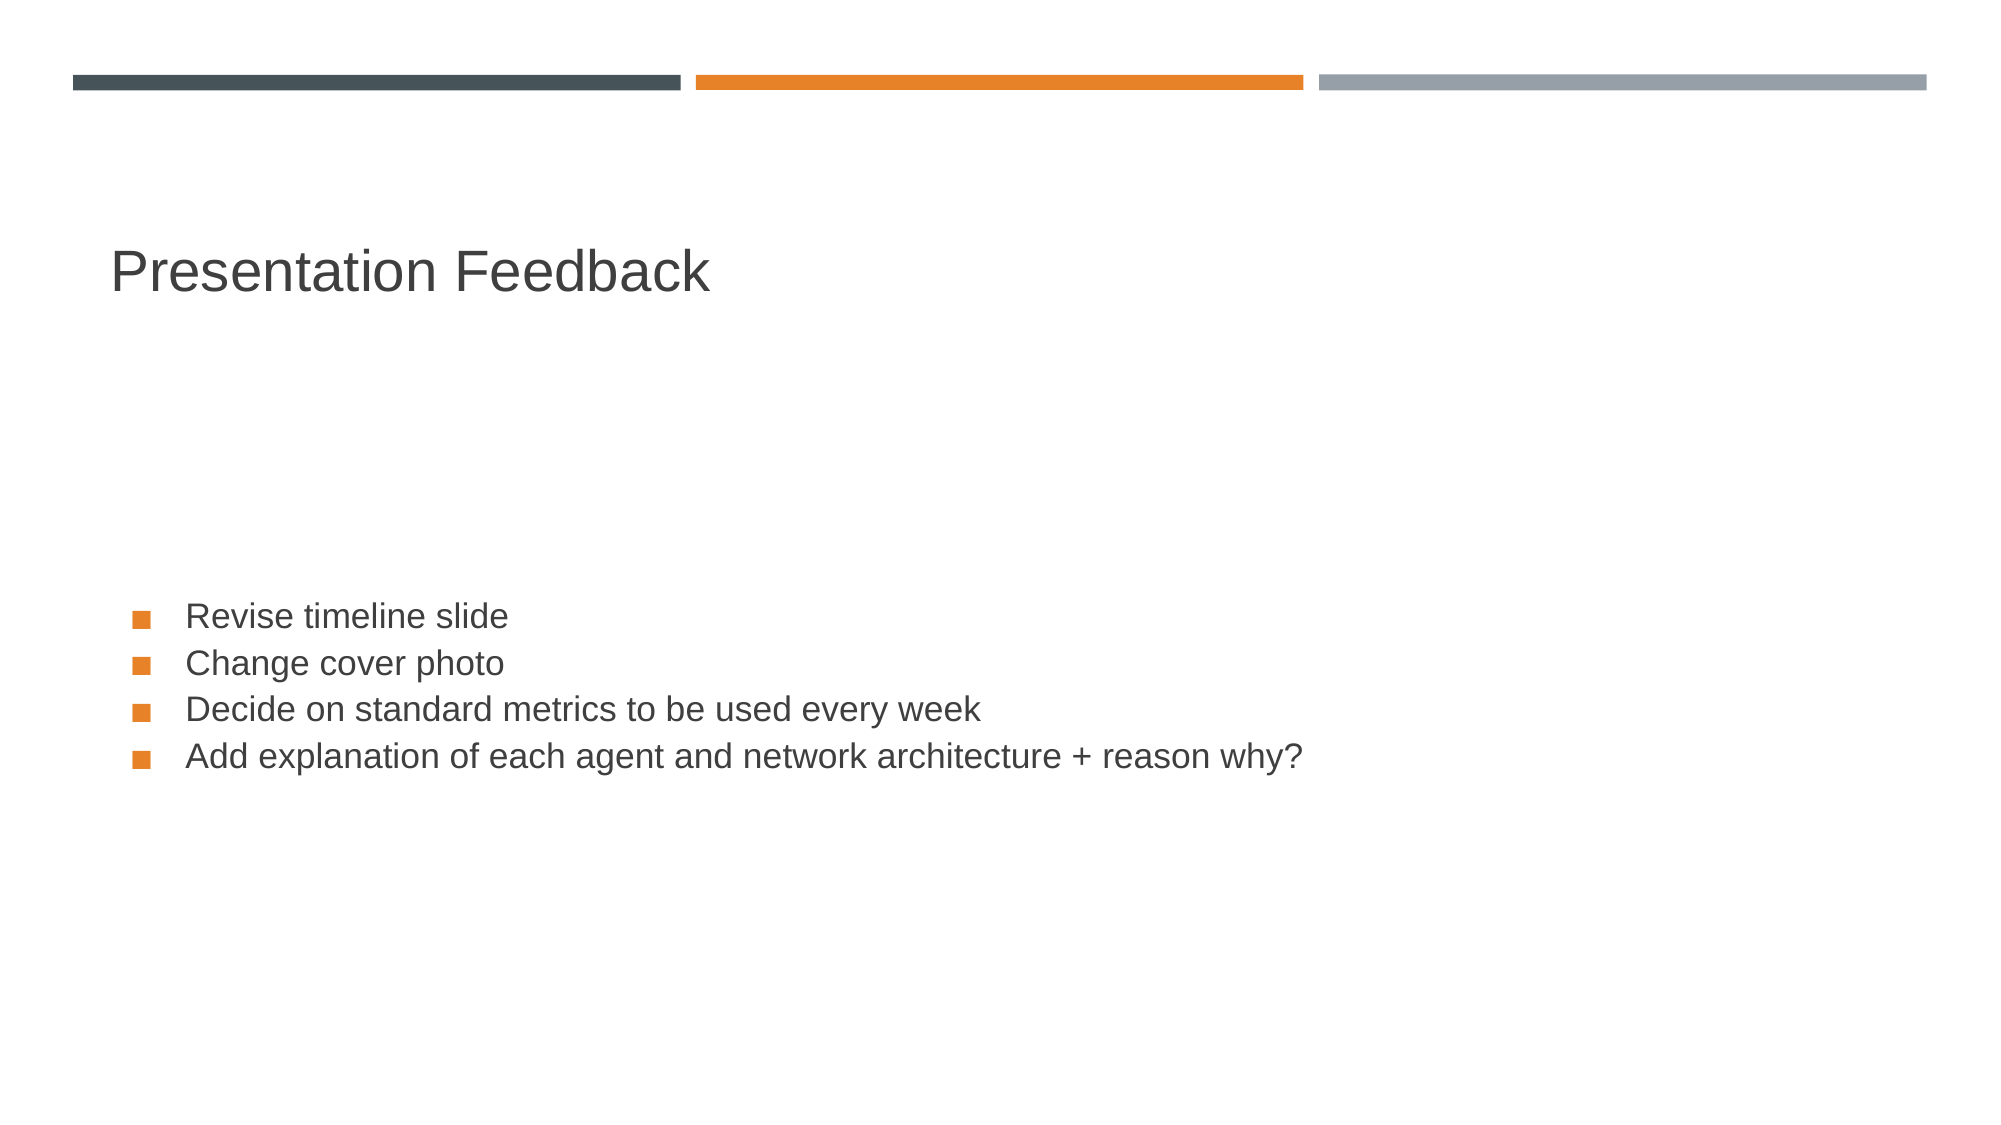

# Presentation Feedback
Revise timeline slide
Change cover photo
Decide on standard metrics to be used every week
Add explanation of each agent and network architecture + reason why?